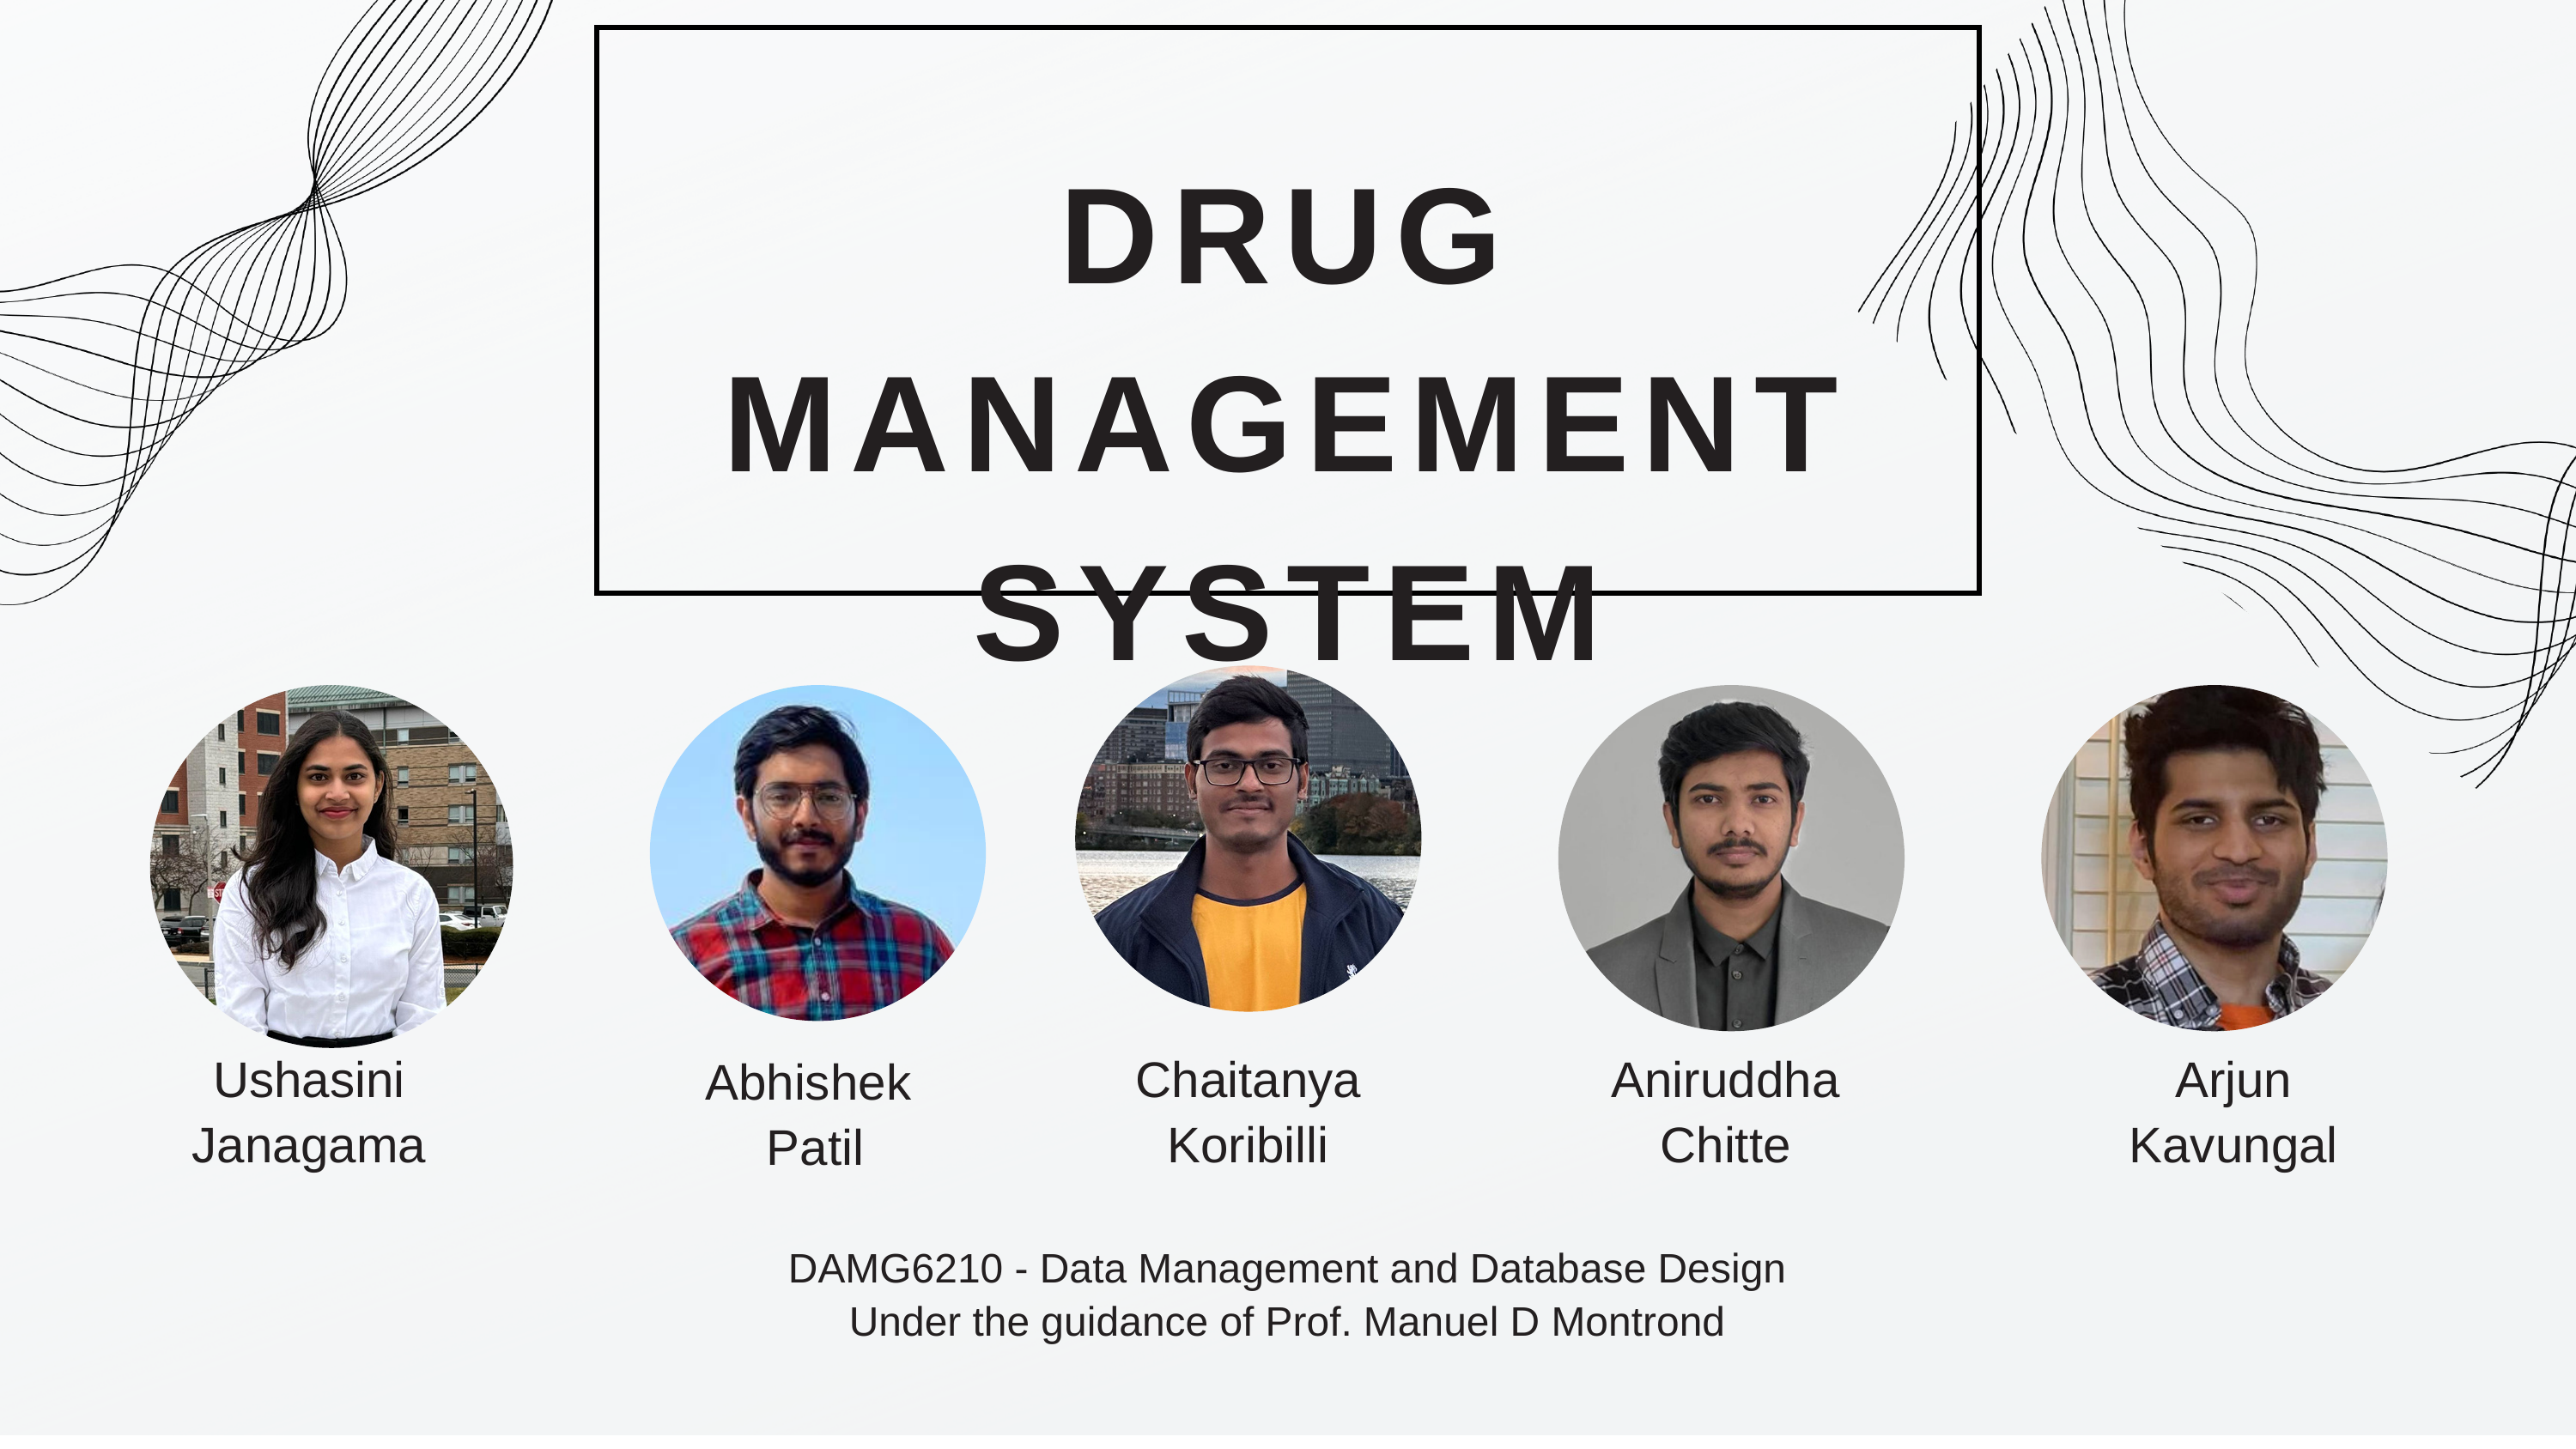

DRUG MANAGEMENT SYSTEM

Ushasini
Janagama
Chaitanya
Koribilli
Aniruddha
Chitte
Arjun
Kavungal
Abhishek
Patil
DAMG6210 - Data Management and Database Design
Under the guidance of Prof. Manuel D Montrond